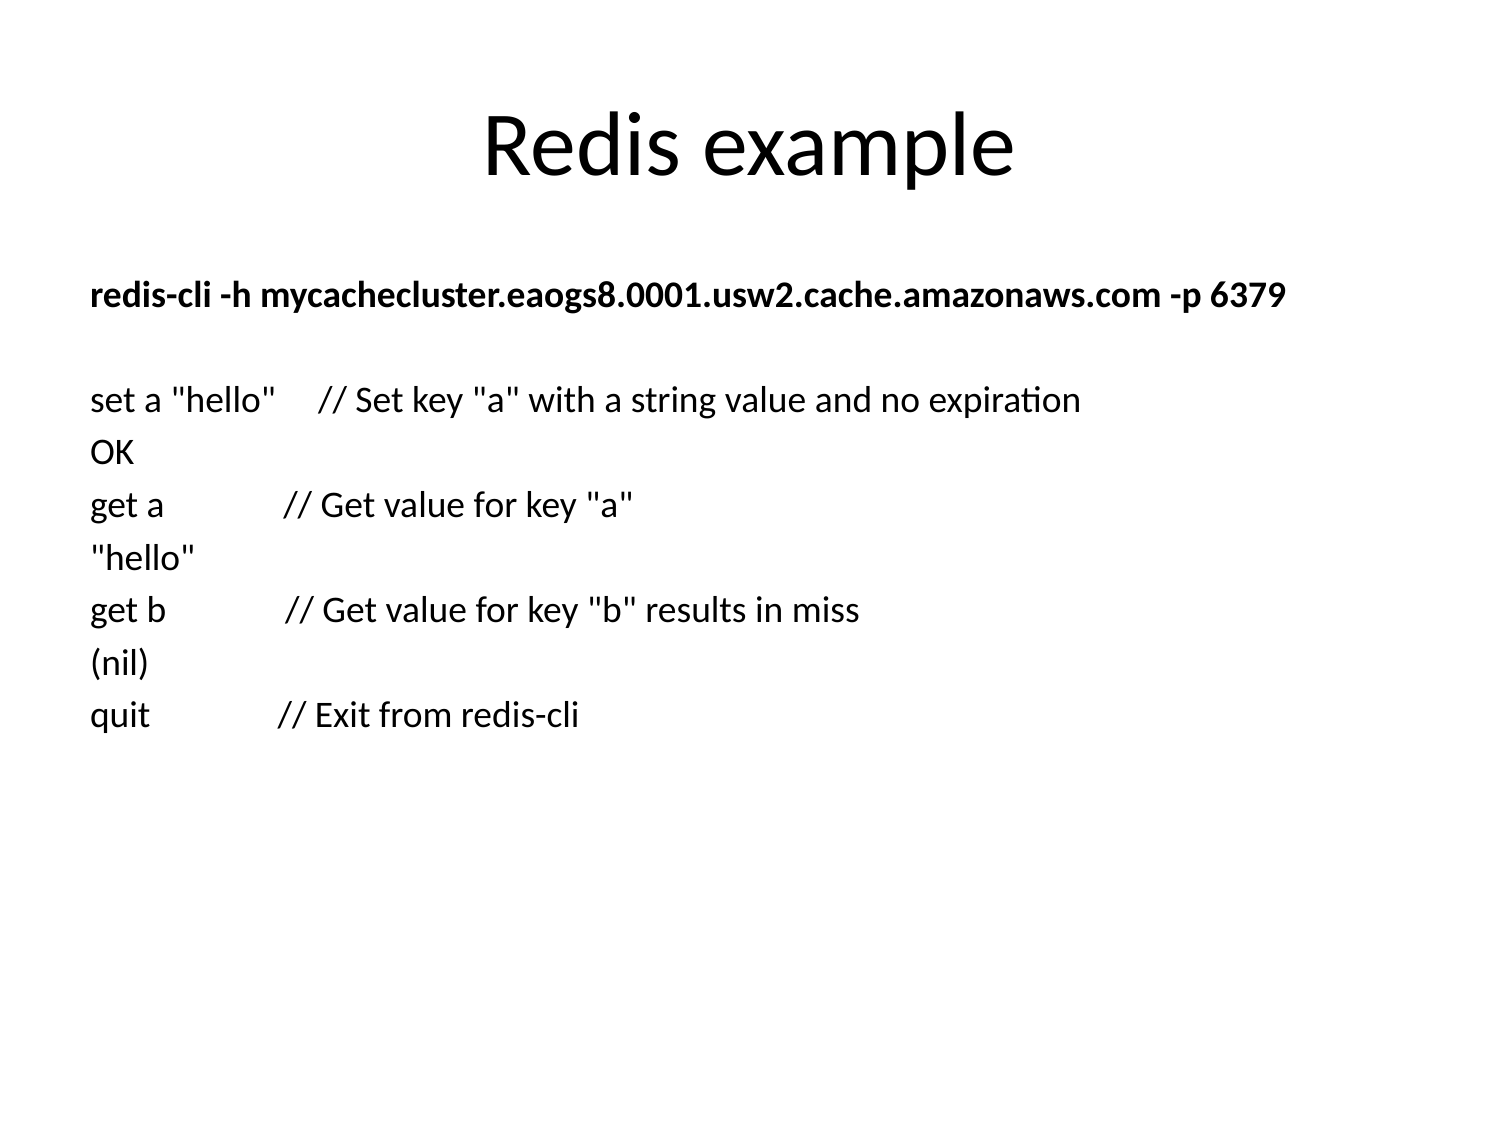

# Redis example
redis-cli -h mycachecluster.eaogs8.0001.usw2.cache.amazonaws.com -p 6379

set a "hello"     // Set key "a" with a string value and no expiration
OK
get a              // Get value for key "a"
"hello"
get b              // Get value for key "b" results in miss
(nil)
quit               // Exit from redis-cli